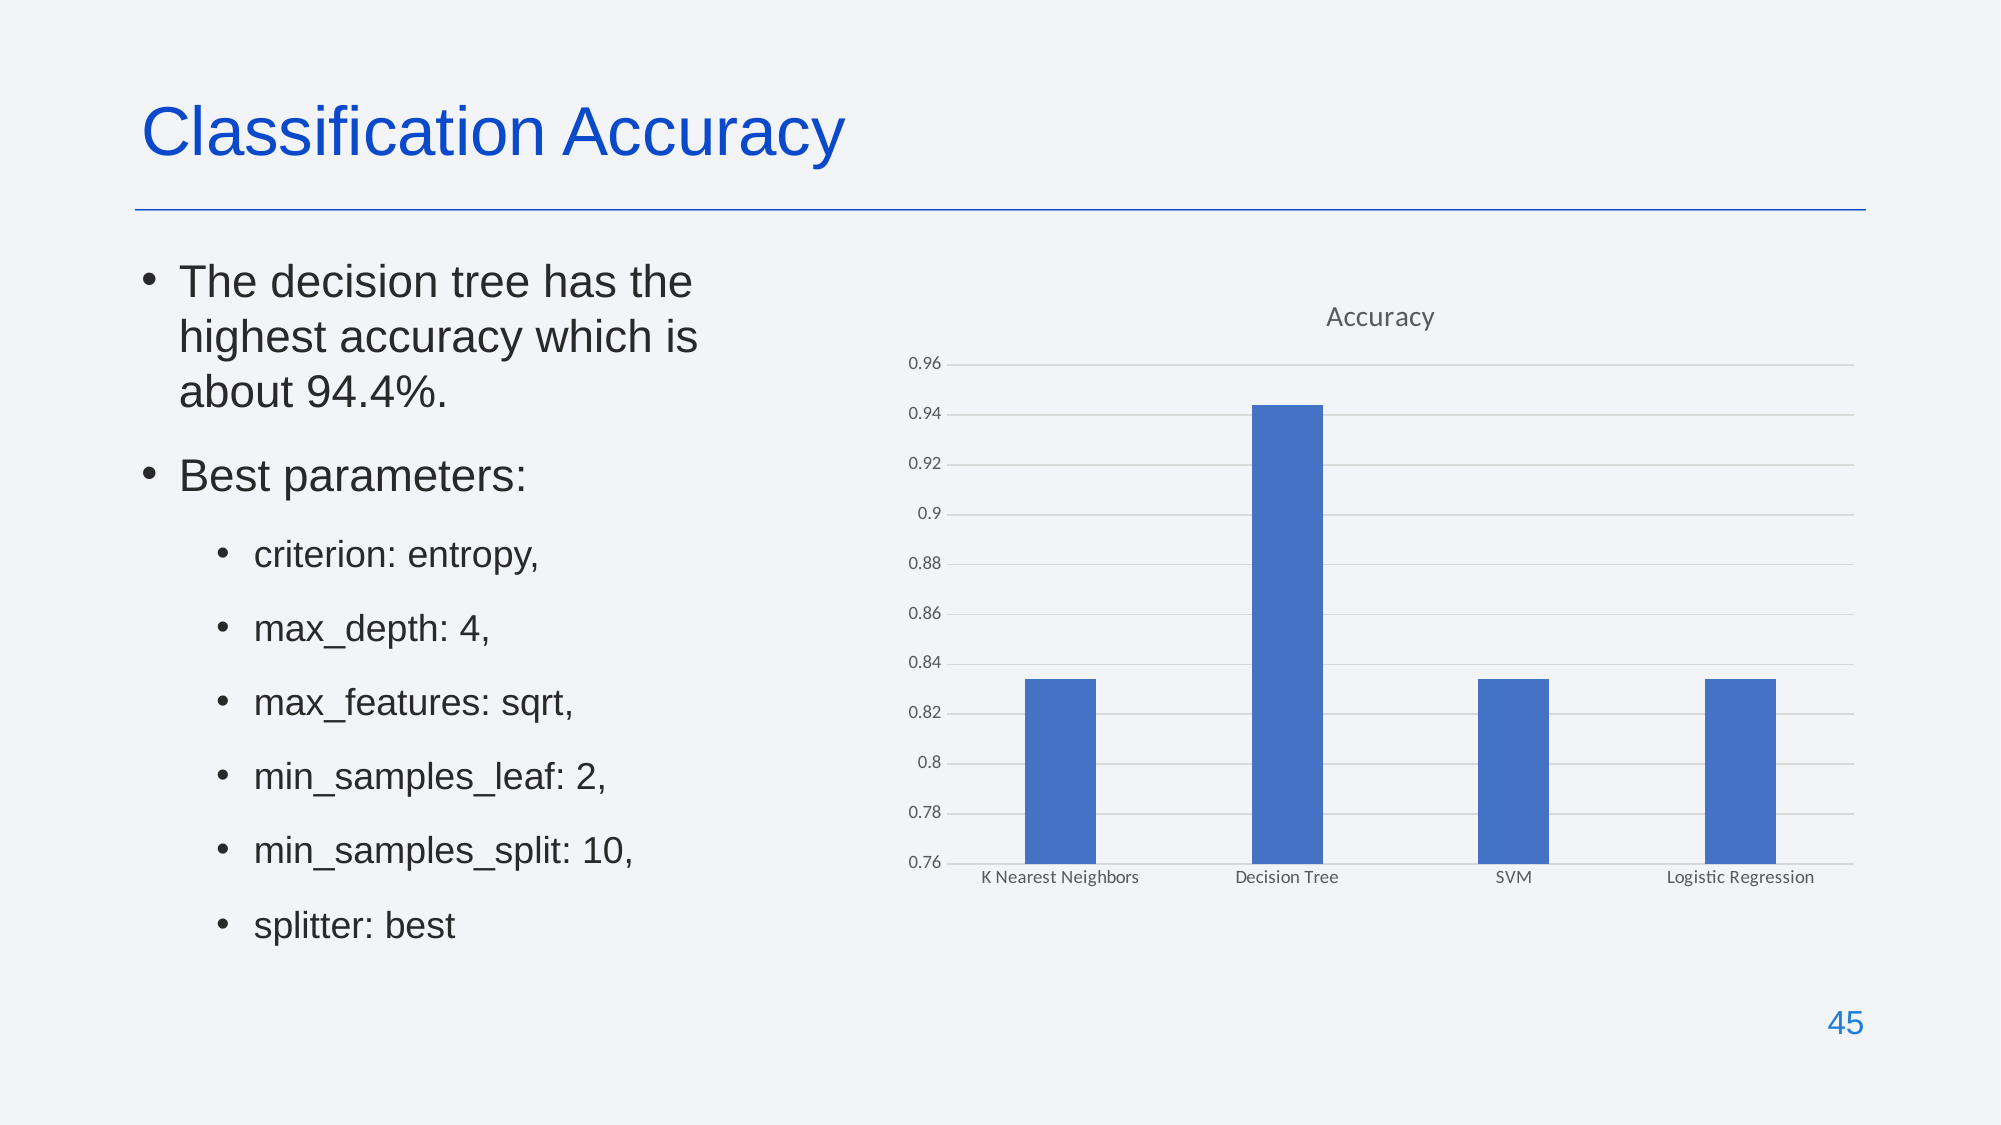

Classification Accuracy
The decision tree has the highest accuracy which is about 94.4%.
Best parameters:
criterion: entropy,
max_depth: 4,
max_features: sqrt,
min_samples_leaf: 2,
min_samples_split: 10,
splitter: best

### Chart:

| Category | Accuracy |
|---|---|
| K Nearest Neighbors | 0.834 |
| Decision Tree | 0.944 |
| SVM | 0.834 |
| Logistic Regression | 0.834 |
45